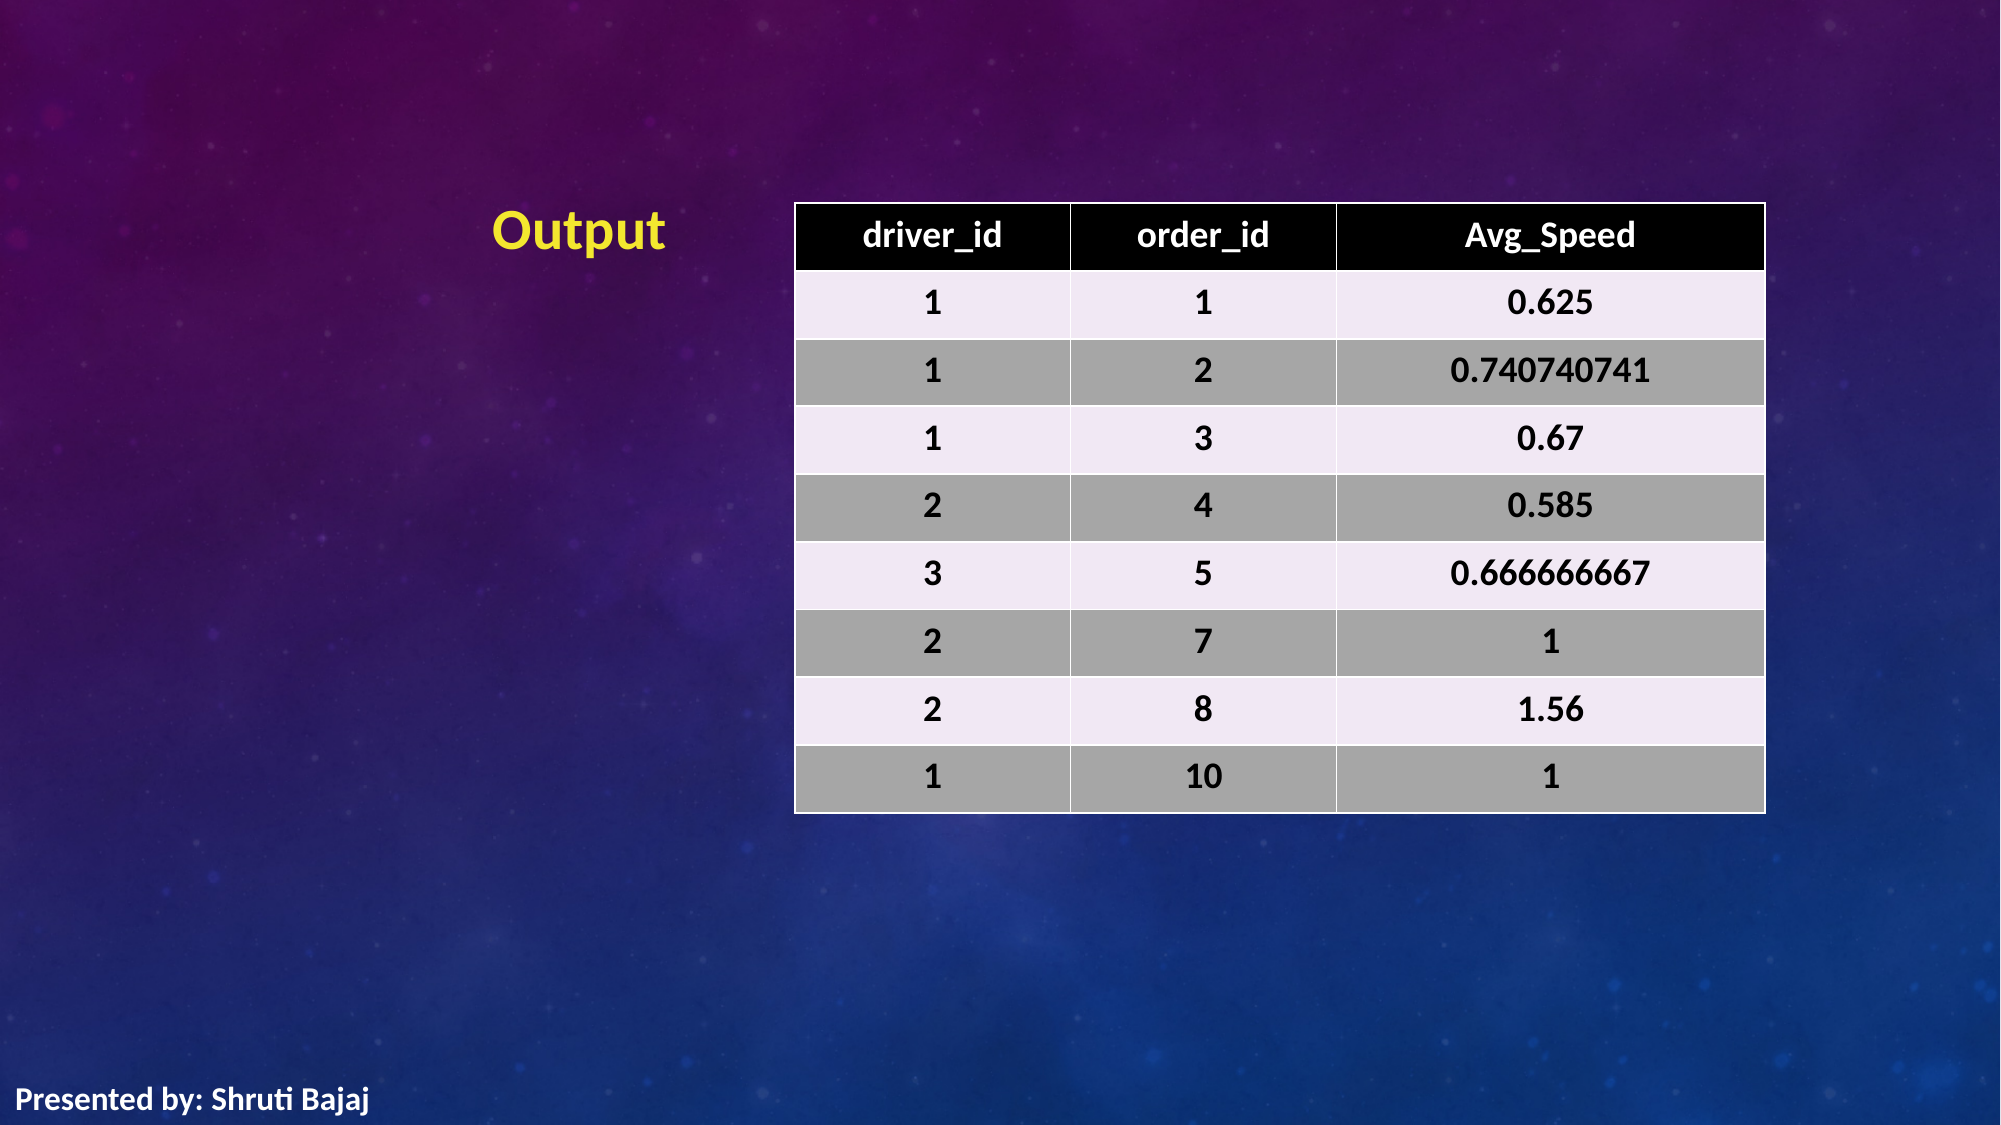

# Output
| driver\_id | order\_id | Avg\_Speed |
| --- | --- | --- |
| 1 | 1 | 0.625 |
| 1 | 2 | 0.740740741 |
| 1 | 3 | 0.67 |
| 2 | 4 | 0.585 |
| 3 | 5 | 0.666666667 |
| 2 | 7 | 1 |
| 2 | 8 | 1.56 |
| 1 | 10 | 1 |
Presented by: Shruti Bajaj